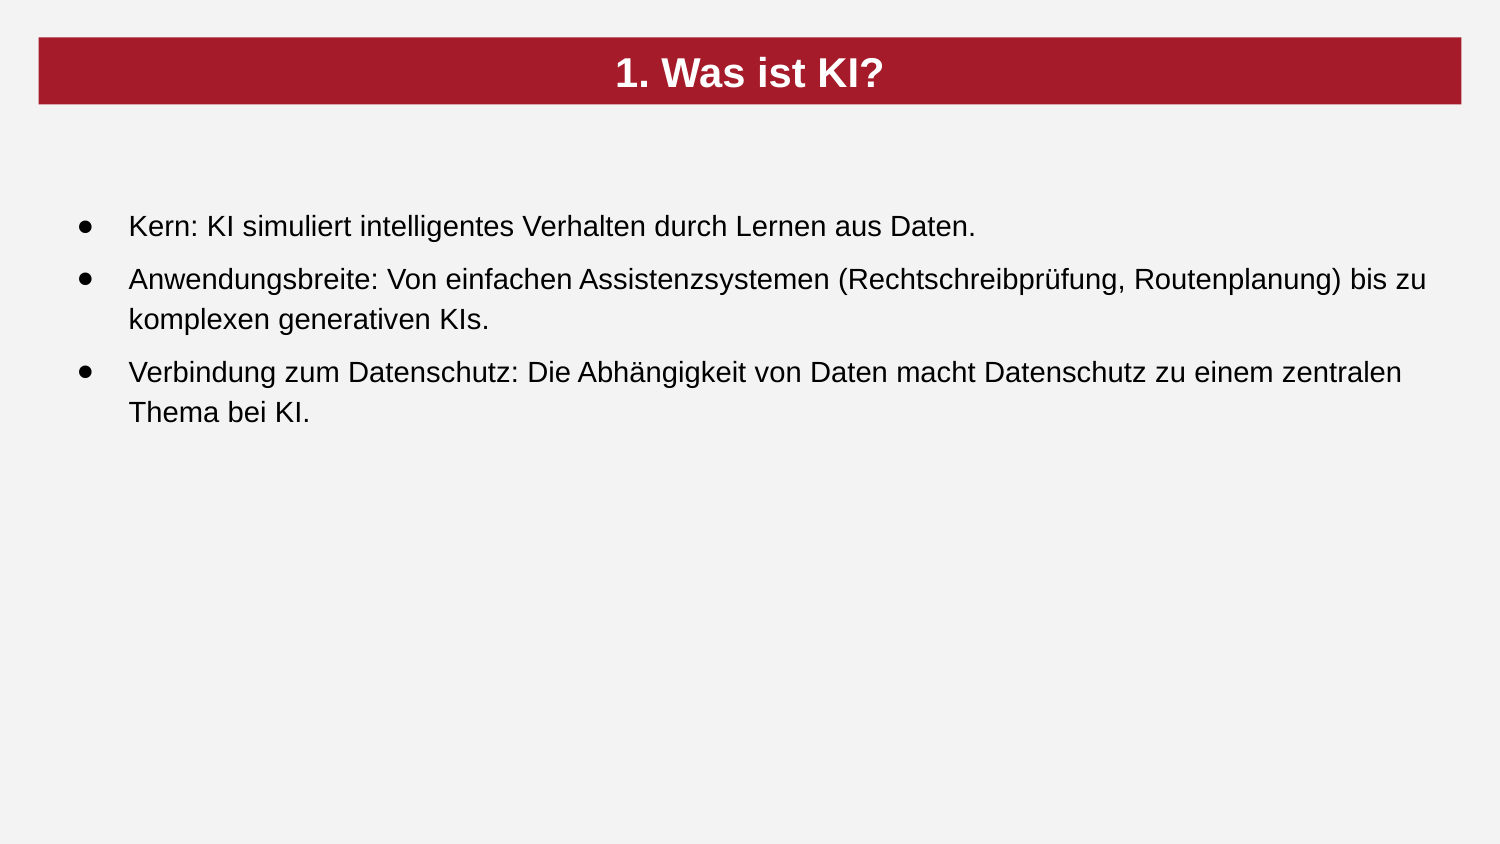

1. Was ist KI?
Kern: KI simuliert intelligentes Verhalten durch Lernen aus Daten.
Anwendungsbreite: Von einfachen Assistenzsystemen (Rechtschreibprüfung, Routenplanung) bis zu komplexen generativen KIs.
Verbindung zum Datenschutz: Die Abhängigkeit von Daten macht Datenschutz zu einem zentralen Thema bei KI.